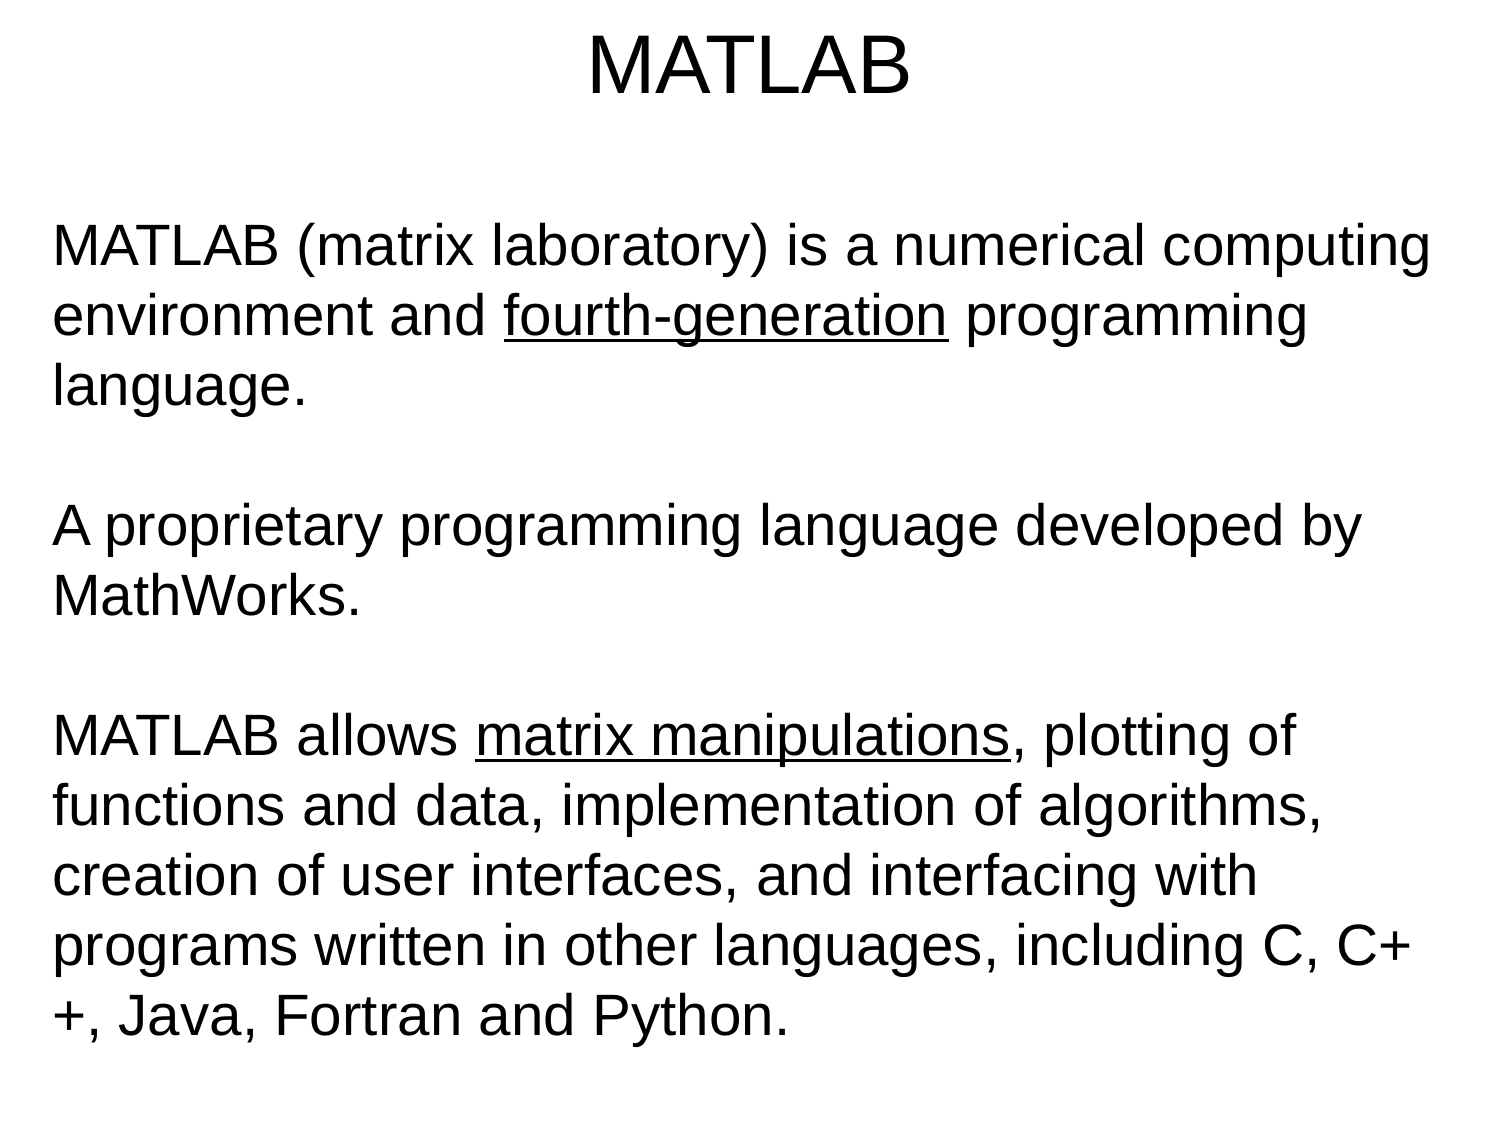

# MATLAB
MATLAB (matrix laboratory) is a numerical computing environment and fourth-generation programming language.

A proprietary programming language developed by MathWorks.

MATLAB allows matrix manipulations, plotting of functions and data, implementation of algorithms, creation of user interfaces, and interfacing with programs written in other languages, including C, C++, Java, Fortran and Python.